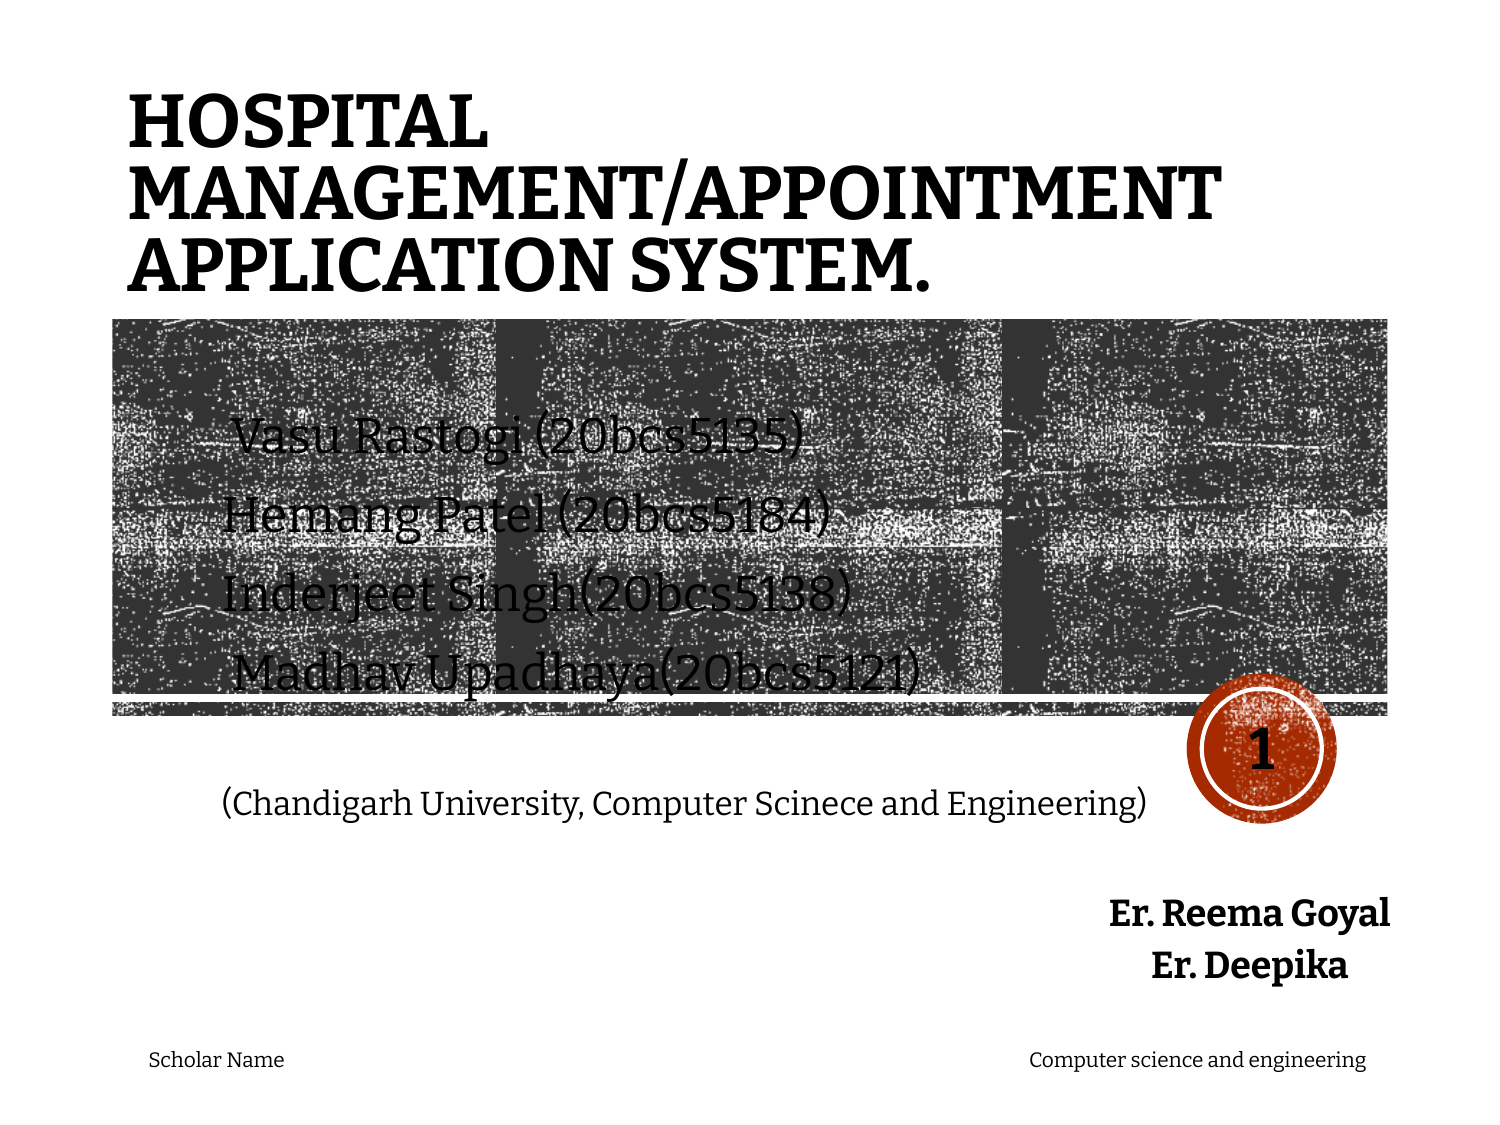

# Hospital Management/Appointment Application System.
 Vasu Rastogi (20bcs5135)
Hemang Patel (20bcs5184)
Inderjeet Singh(20bcs5138)
 Madhav Upadhaya(20bcs5121)

(Chandigarh University, Computer Scinece and Engineering)
1

Er. Reema Goyal
Er. Deepika
Scholar Name
Computer science and engineering